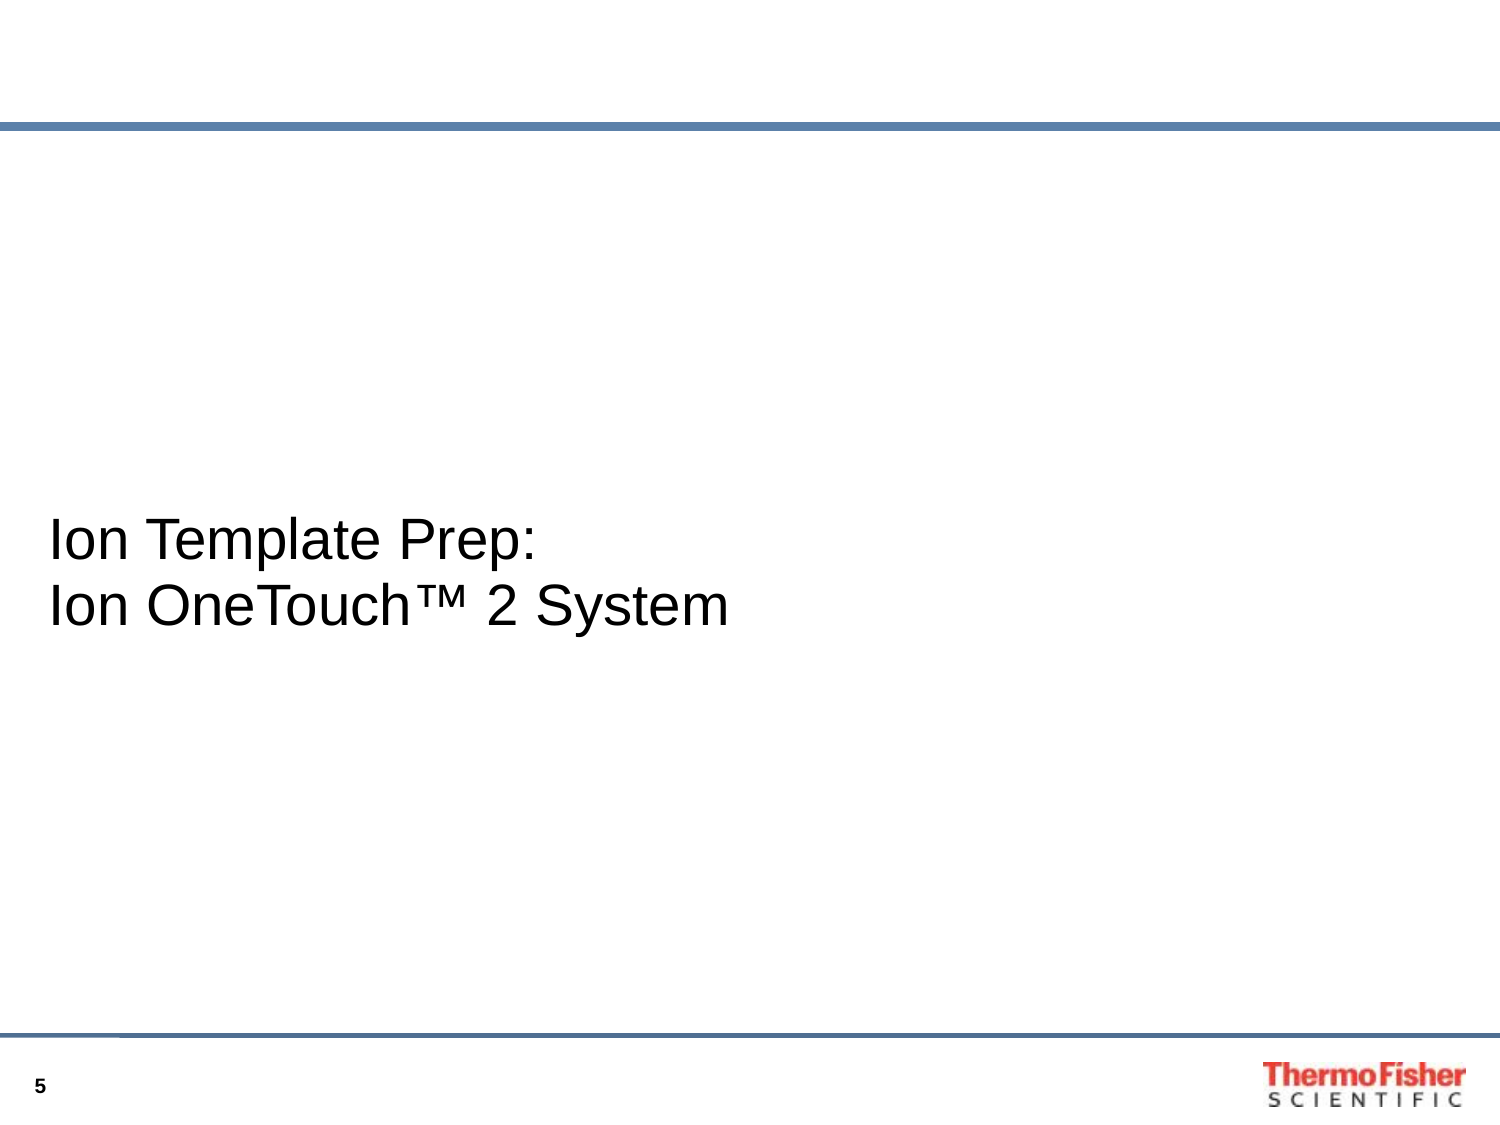

# Ion Template Prep: Ion OneTouch™ 2 System